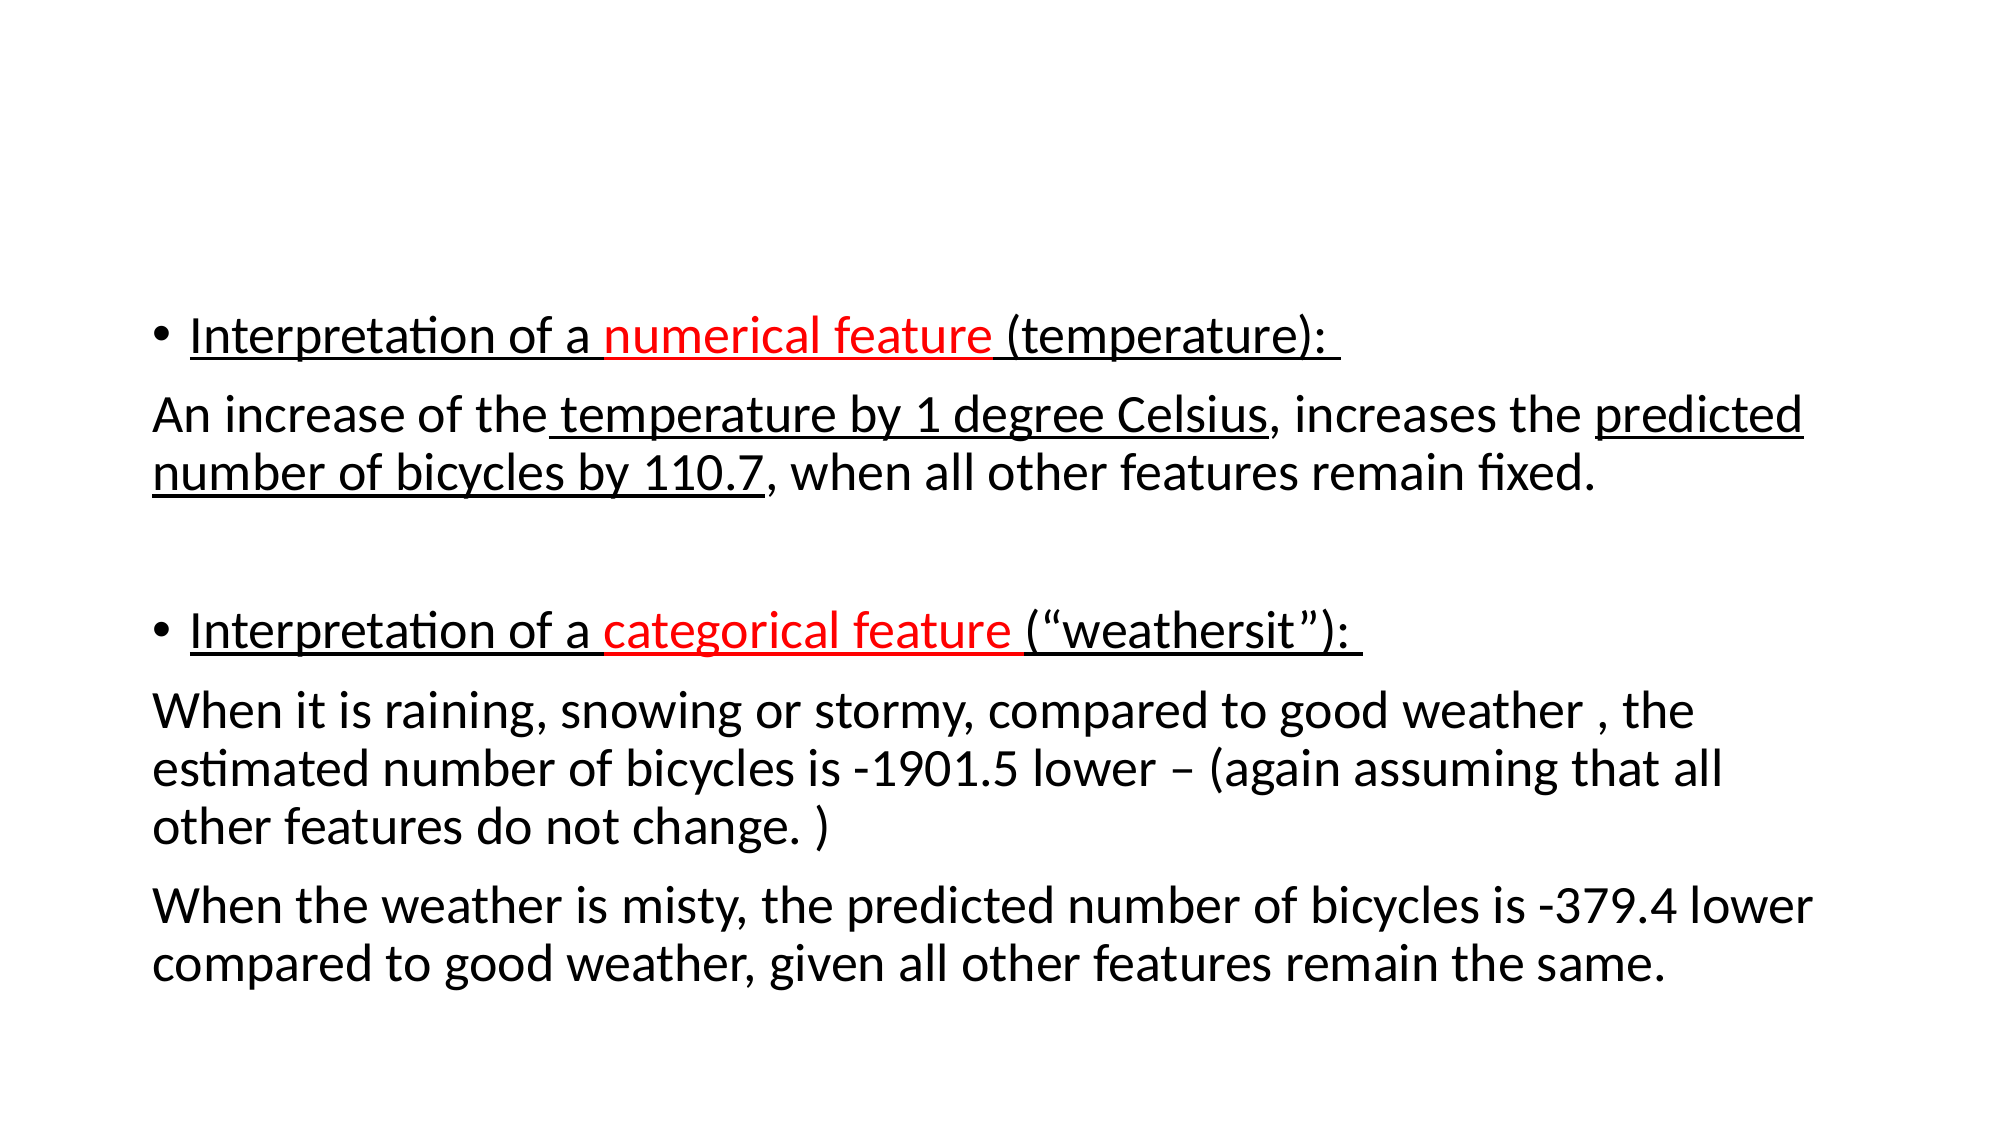

#
Interpretation of a numerical feature (temperature):
An increase of the temperature by 1 degree Celsius, increases the predicted number of bicycles by 110.7, when all other features remain fixed.

Interpretation of a categorical feature (“weathersit”):
When it is raining, snowing or stormy, compared to good weather , the estimated number of bicycles is -1901.5 lower – (again assuming that all other features do not change. )
When the weather is misty, the predicted number of bicycles is -379.4 lower compared to good weather, given all other features remain the same.